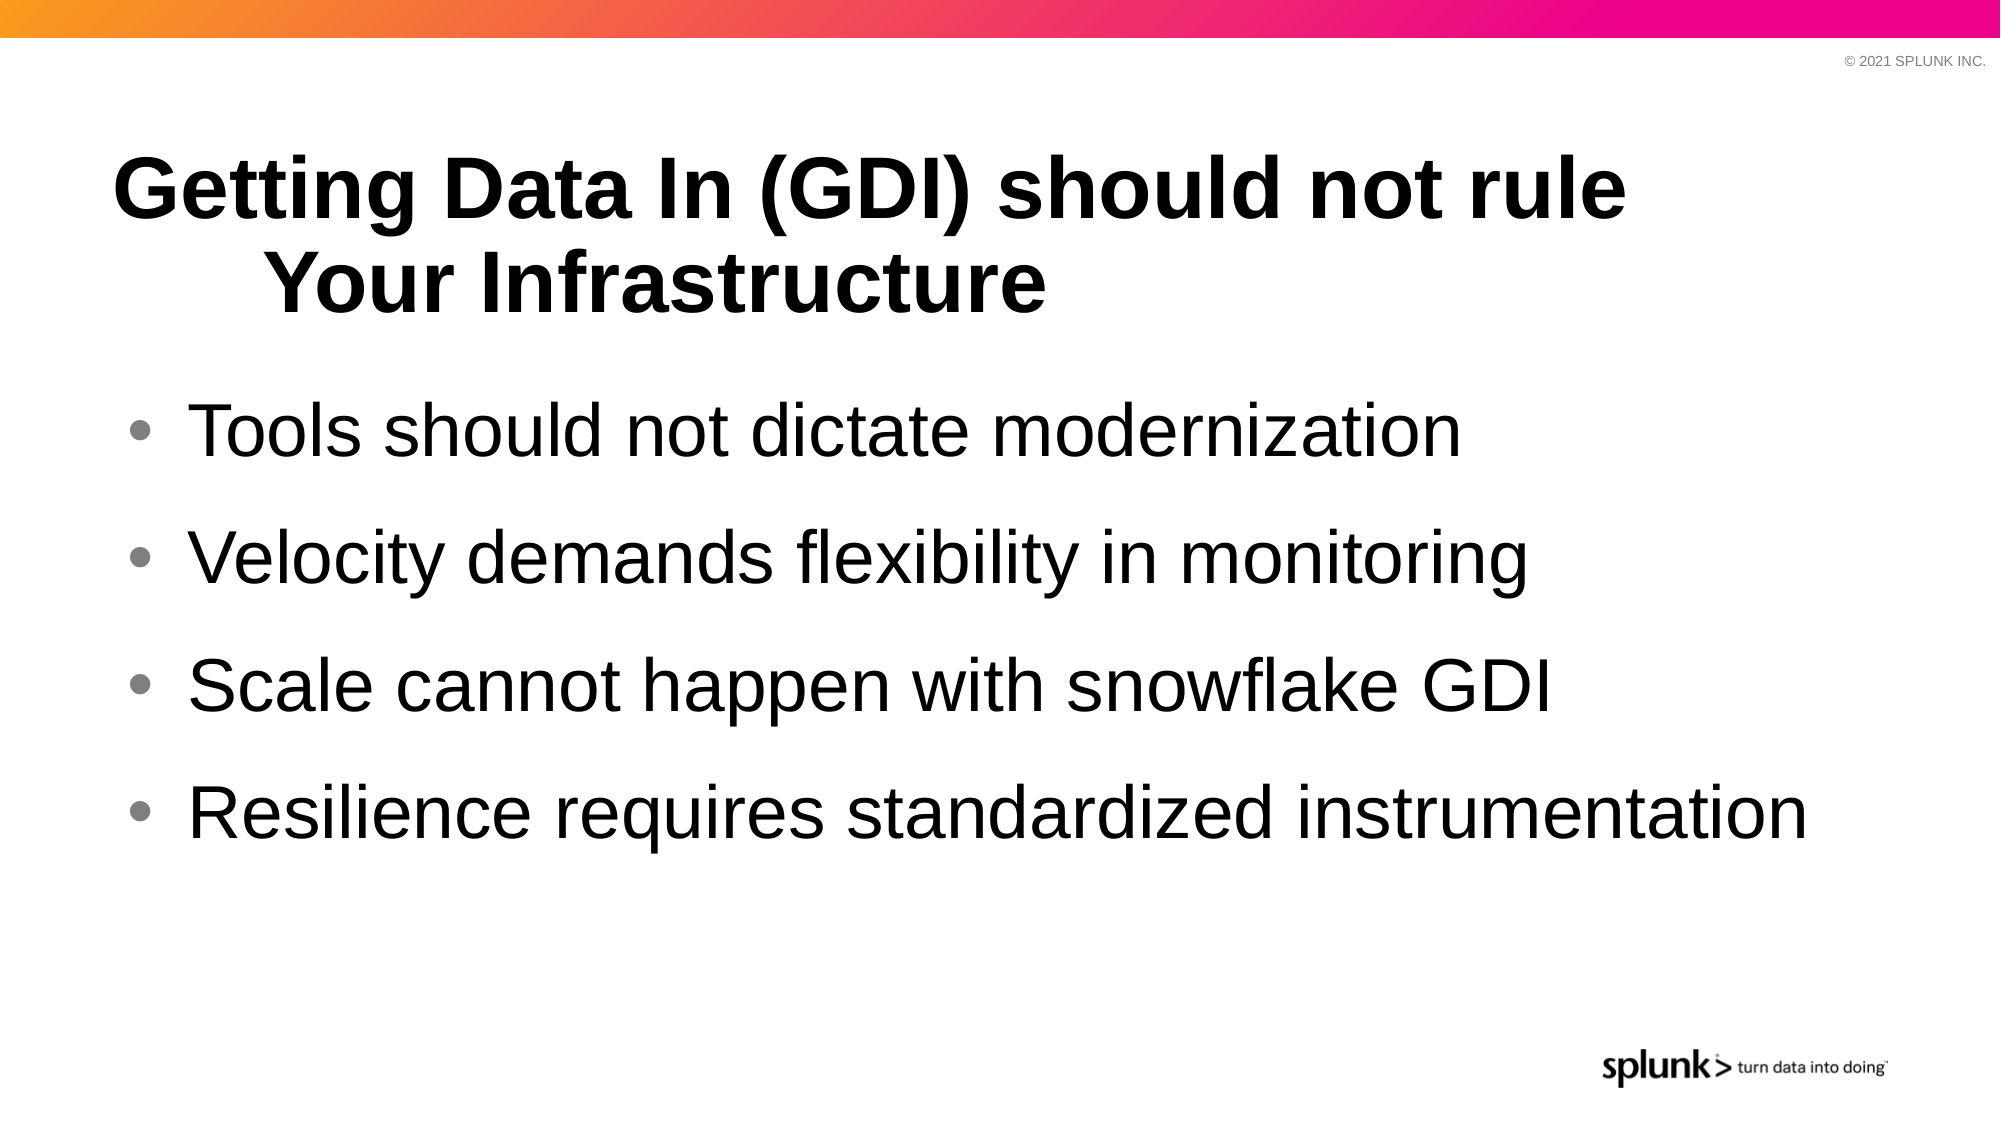

# Getting Data In (GDI) should not rule Your Infrastructure
Tools should not dictate modernization
Velocity demands flexibility in monitoring
Scale cannot happen with snowflake GDI
Resilience requires standardized instrumentation